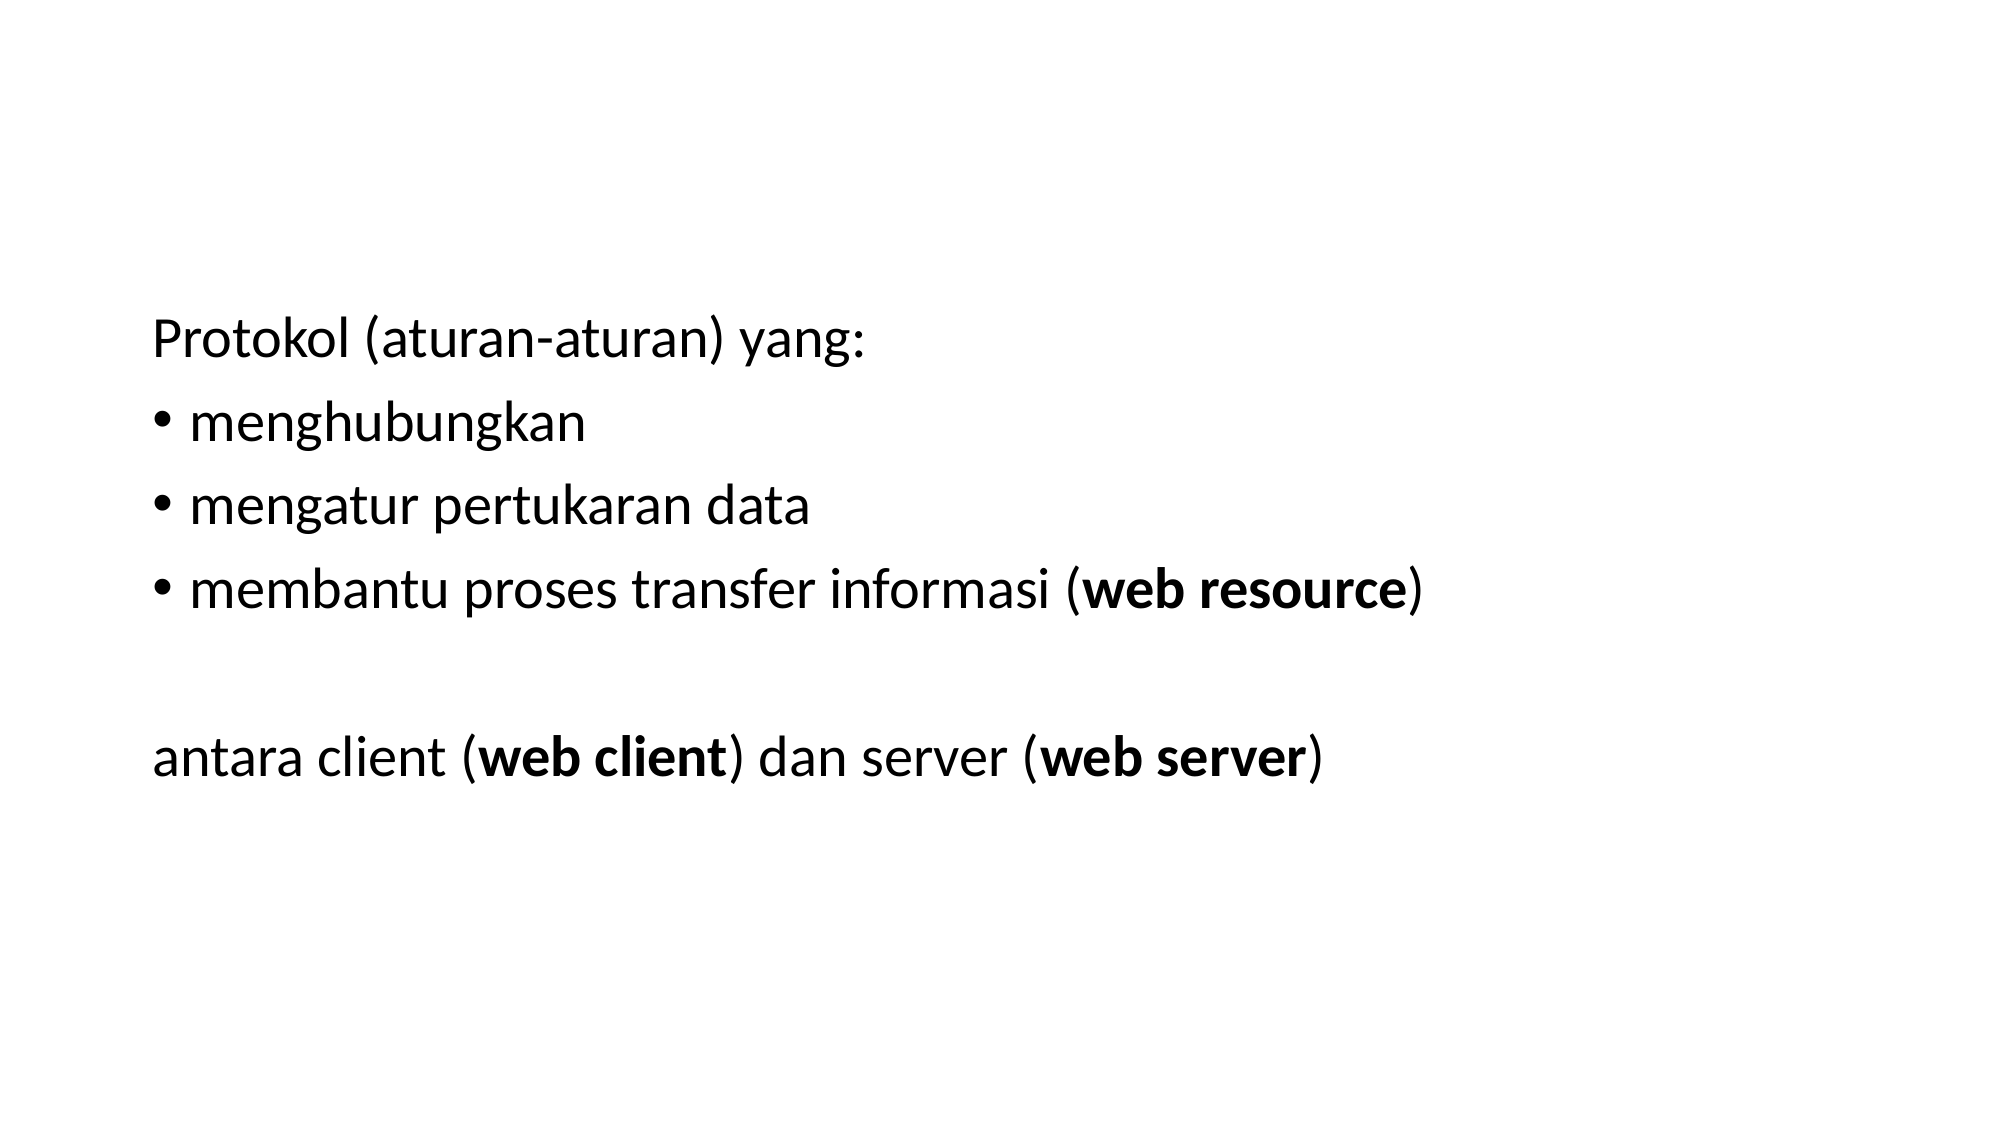

#
Protokol (aturan-aturan) yang:
menghubungkan
mengatur pertukaran data
membantu proses transfer informasi (web resource)

antara client (web client) dan server (web server)